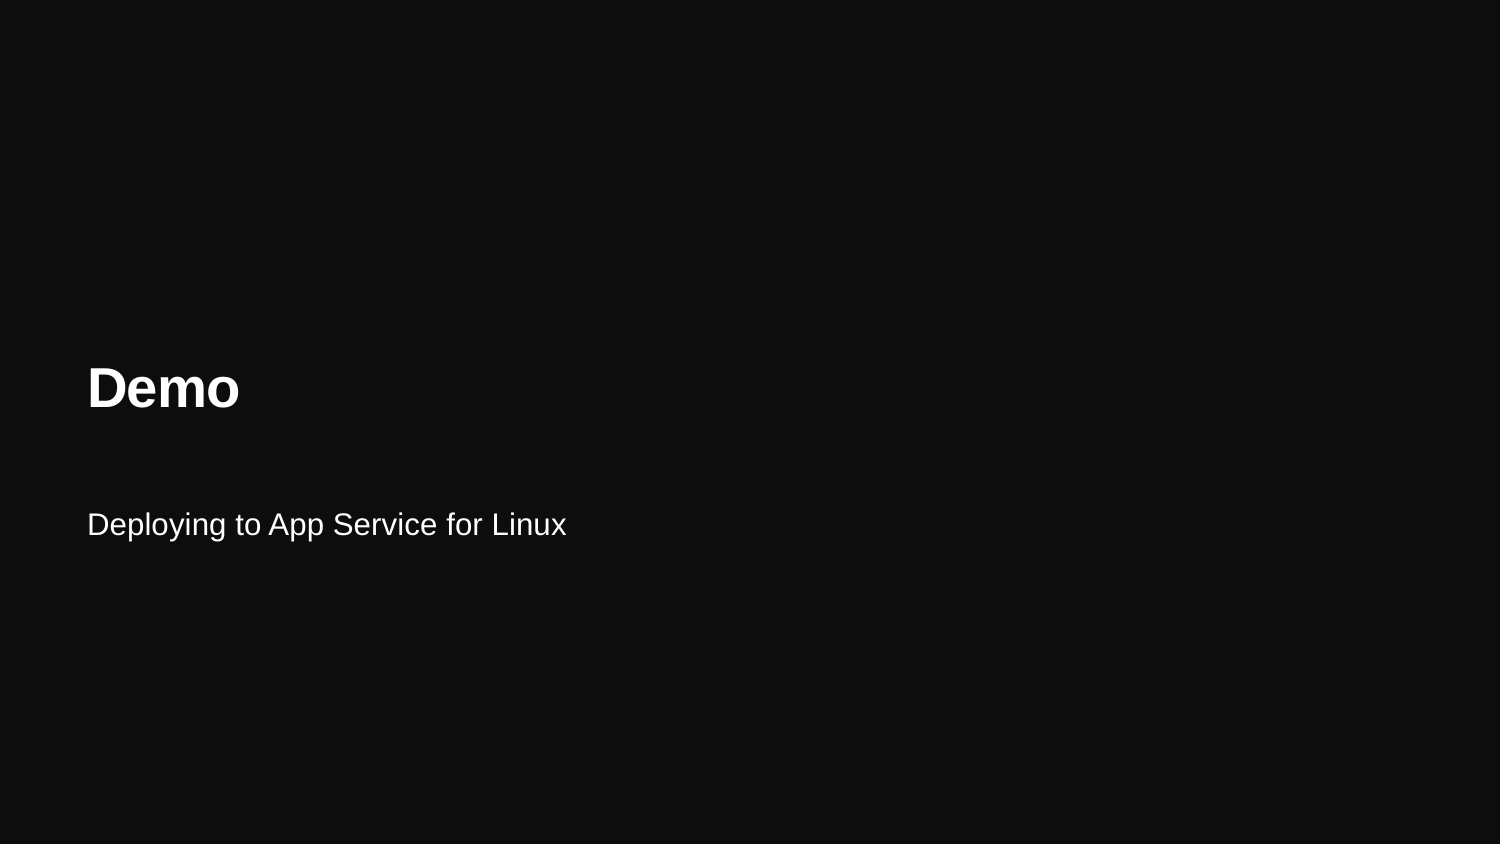

# Demo
Deploying to App Service for Linux